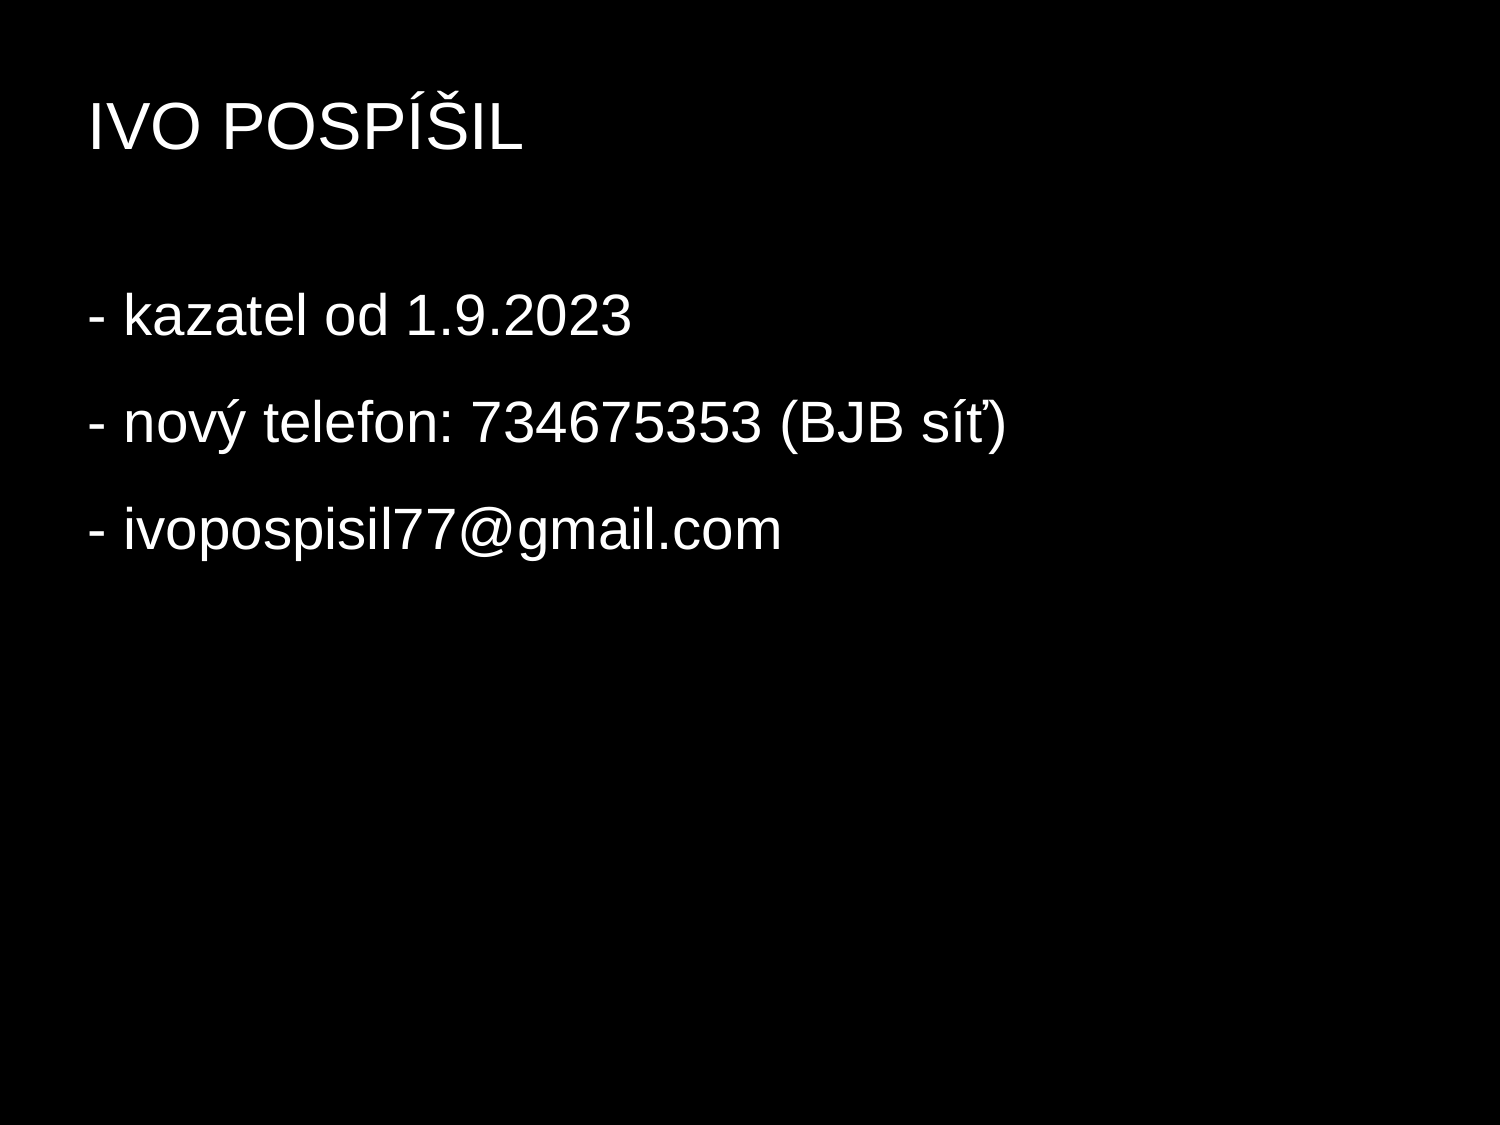

IVO POSPÍŠIL
- kazatel od 1.9.2023
- nový telefon: 734675353 (BJB síť)
- ivopospisil77@gmail.com